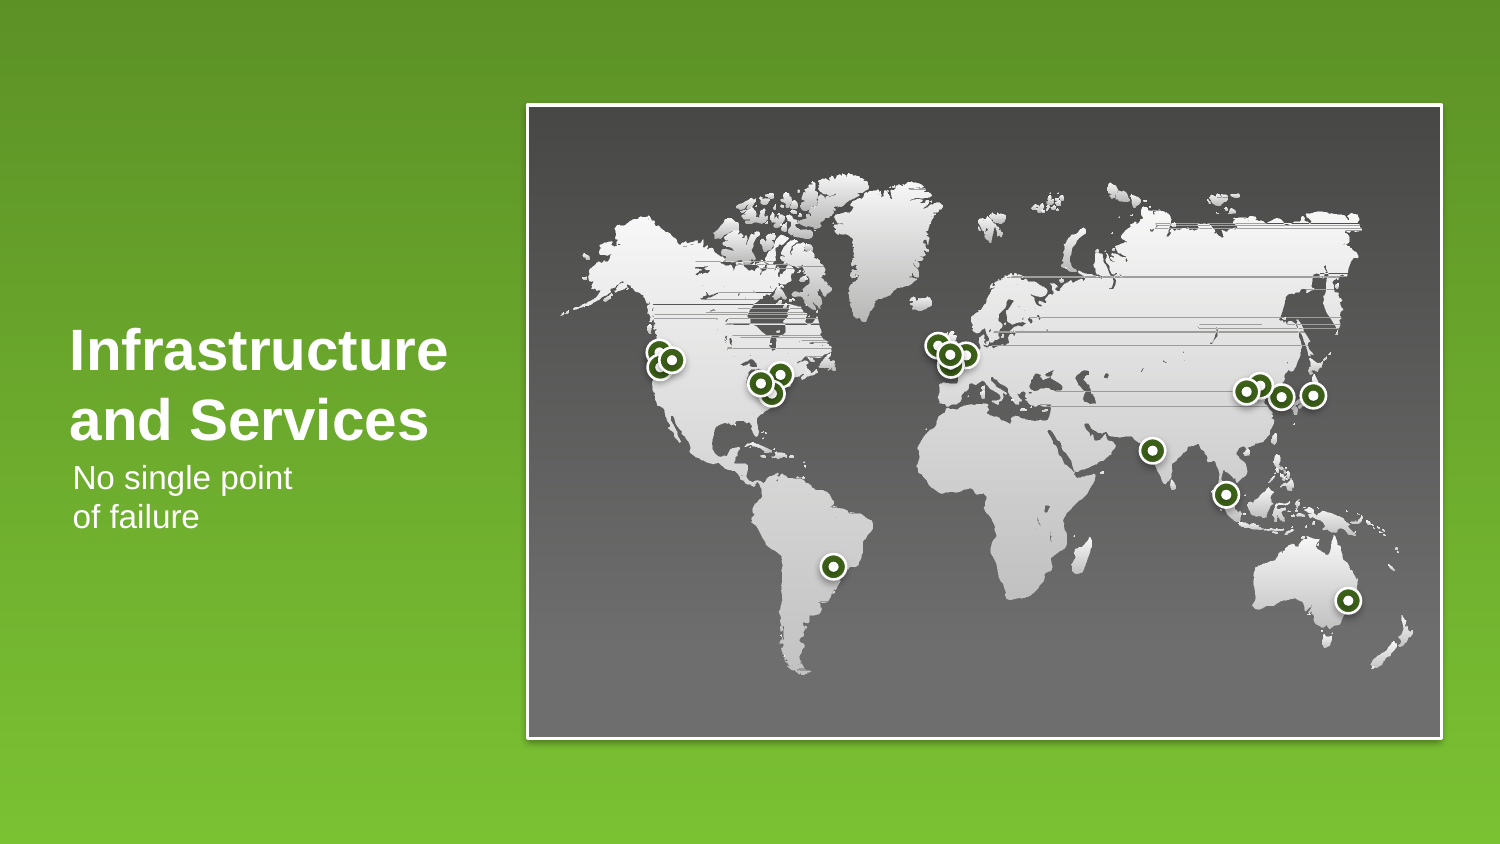

Infrastructure
and Services

No single point
of failure